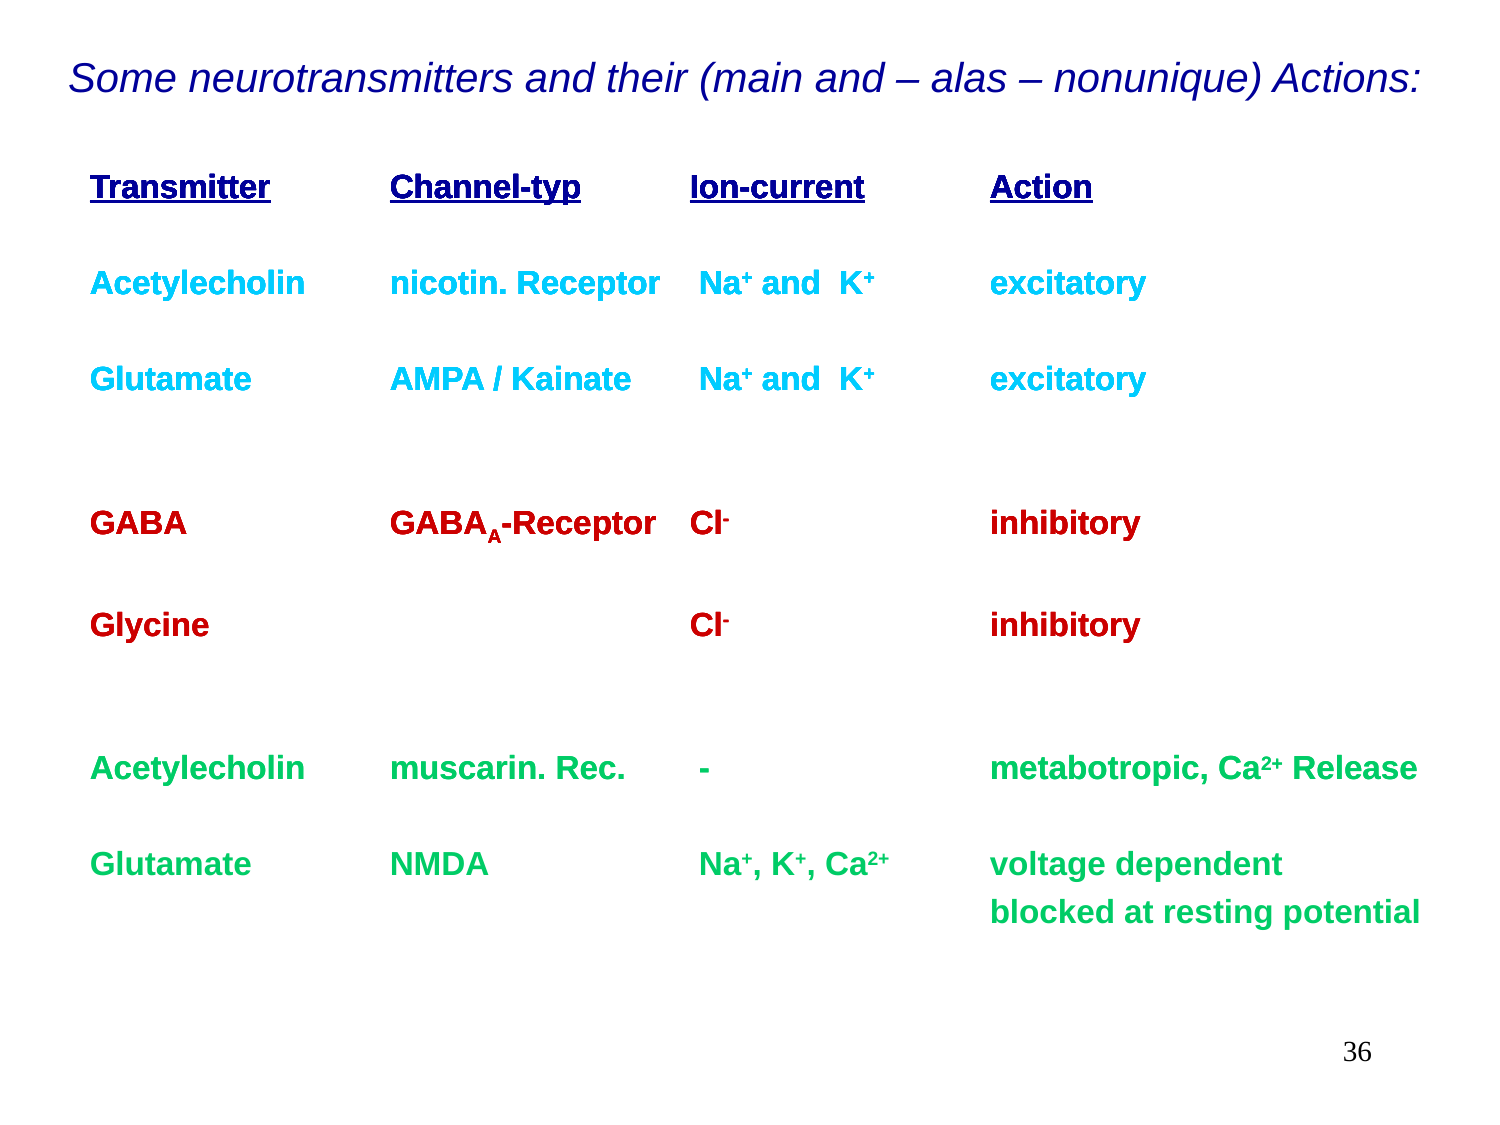

# Some neurotransmitters and their (main and – alas – nonunique) Actions:
Transmitter	Channel-typ	Ion-current	Action
Transmitter	Channel-typ	Ion-current	Action

Acetylecholin	nicotin. Receptor	 Na+ and  K+	excitatory
Transmitter	Channel-typ	Ion-current	Action

Acetylecholin	nicotin. Receptor	 Na+ and  K+	excitatory

Glutamate	AMPA / Kainate	 Na+ and  K+	excitatory
Transmitter	Channel-typ	Ion-current	Action

Acetylecholin	nicotin. Receptor	 Na+ and  K+	excitatory

Glutamate	AMPA / Kainate	 Na+ and  K+	excitatory

GABA		GABAA-Receptor	Cl-		inhibitory
Transmitter	Channel-typ	Ion-current	Action

Acetylecholin	nicotin. Receptor	 Na+ and  K+	excitatory

Glutamate	AMPA / Kainate	 Na+ and  K+	excitatory

GABA		GABAA-Receptor	Cl-		inhibitory

Glycine				Cl-		inhibitory
Transmitter	Channel-typ	Ion-current	Action

Acetylecholin	nicotin. Receptor	 Na+ and  K+	excitatory

Glutamate	AMPA / Kainate	 Na+ and  K+	excitatory

GABA		GABAA-Receptor	Cl-		inhibitory

Glycine				Cl-		inhibitory

Acetylecholin	muscarin. Rec.	 -		metabotropic, Ca2+ Release
Transmitter	Channel-typ	Ion-current	Action

Acetylecholin	nicotin. Receptor	 Na+ and  K+	excitatory

Glutamate	AMPA / Kainate	 Na+ and  K+	excitatory

GABA		GABAA-Receptor	Cl-		inhibitory

Glycine				Cl-		inhibitory

Acetylecholin	muscarin. Rec.	 -		metabotropic, Ca2+ Release

Glutamate 	NMDA		 Na+, K+, Ca2+	voltage dependent
						blocked at resting potential

36